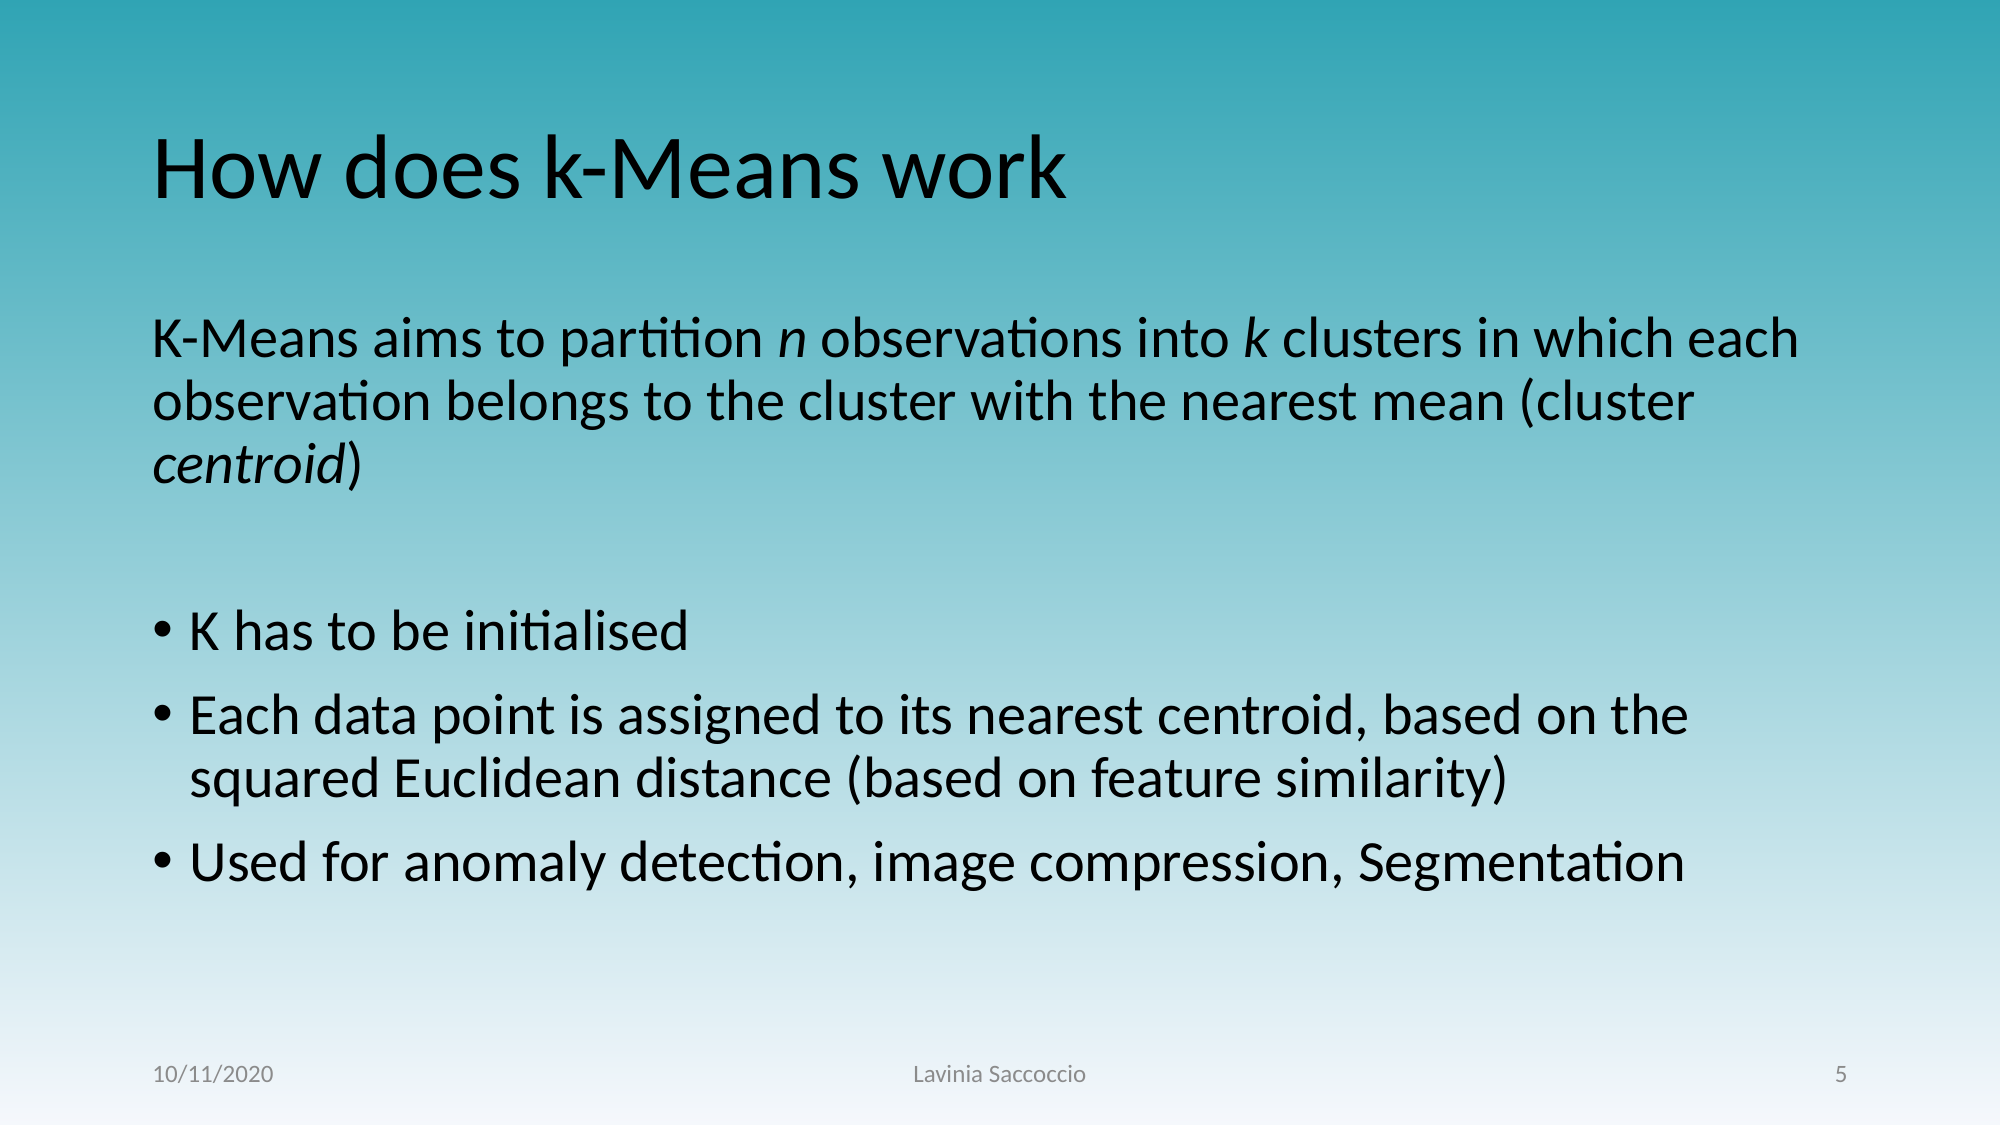

# How does k-Means work
K-Means aims to partition n observations into k clusters in which each observation belongs to the cluster with the nearest mean (cluster centroid)

K has to be initialised
Each data point is assigned to its nearest centroid, based on the squared Euclidean distance (based on feature similarity)
Used for anomaly detection, image compression, Segmentation

10/11/2020
Lavinia Saccoccio
5